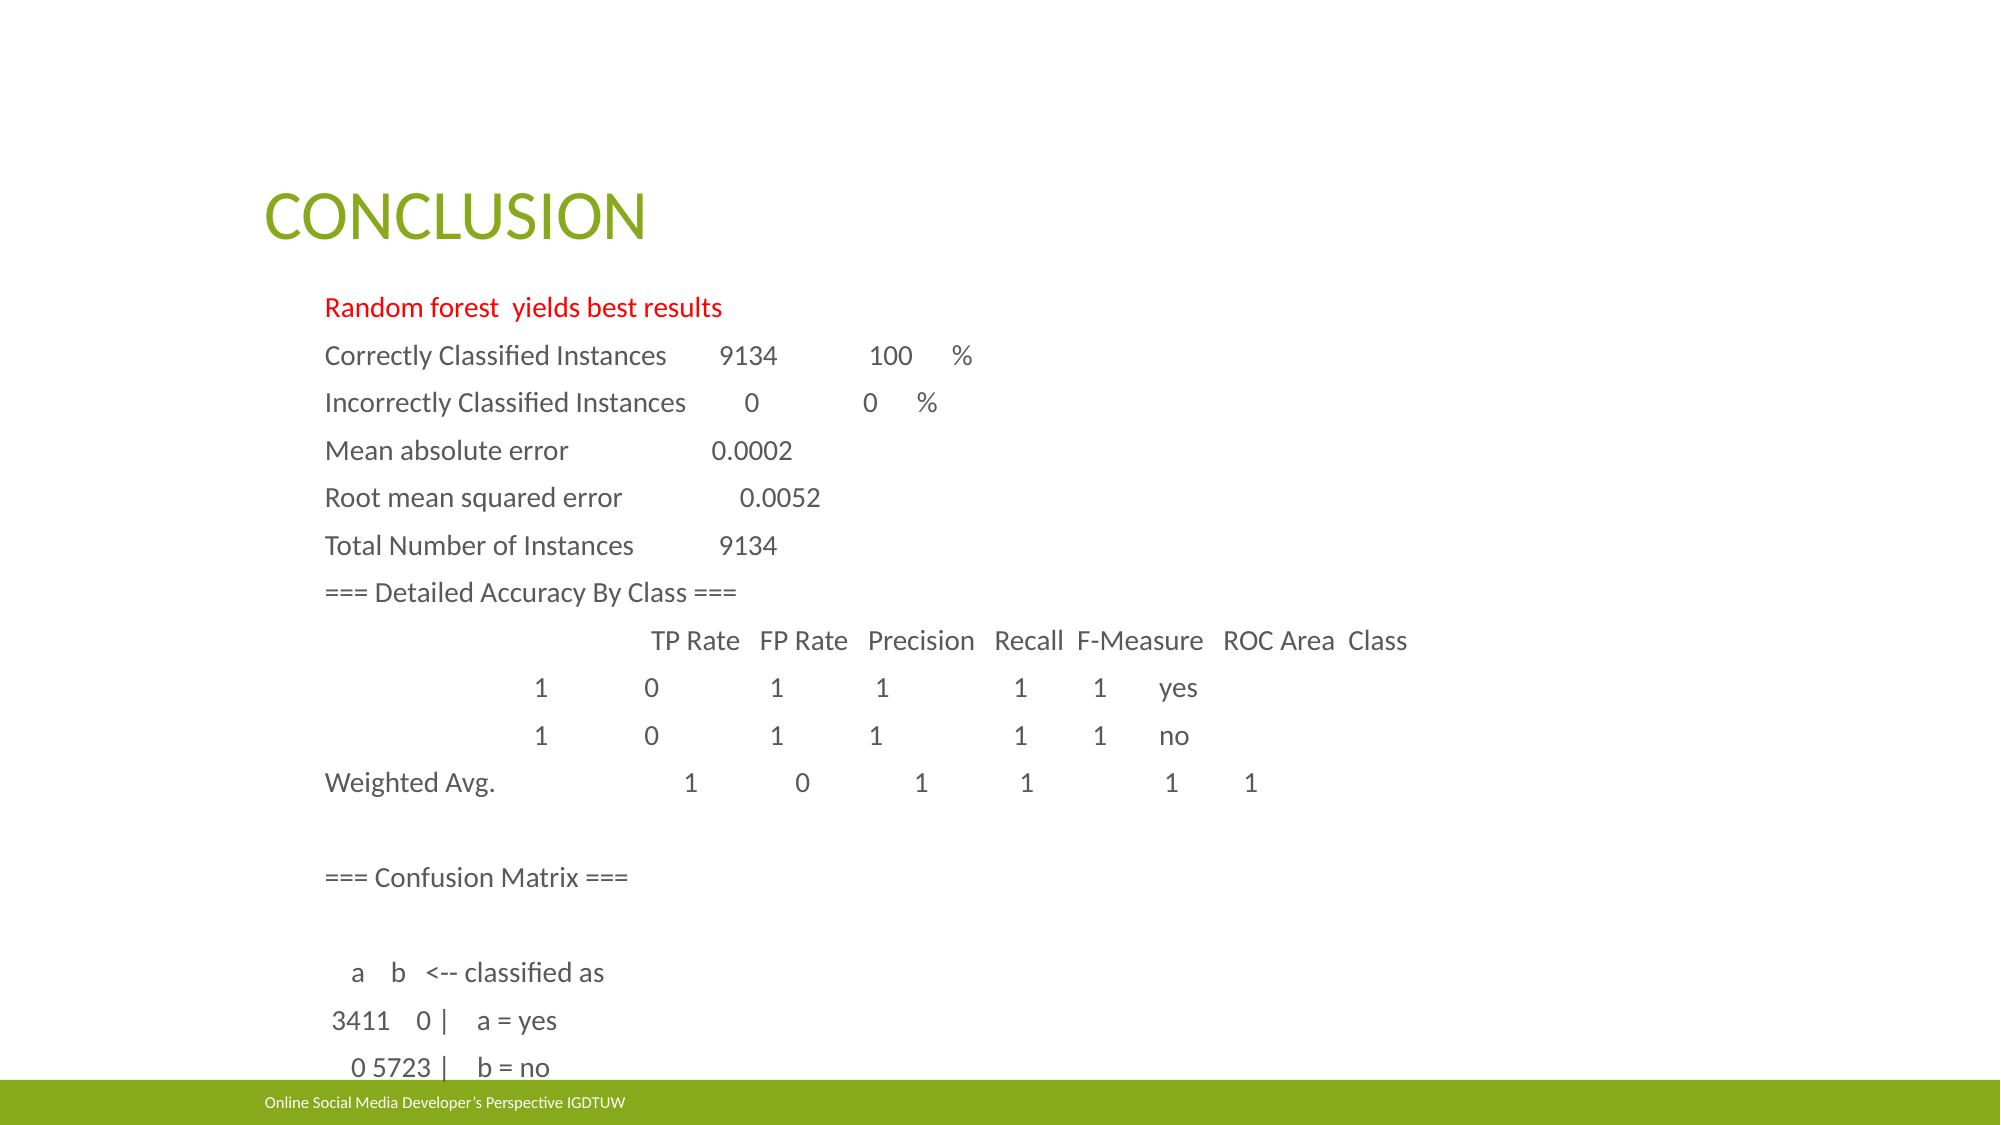

# CONCLUSION
Random forest  yields best results
Correctly Classified Instances        9134              100      %
Incorrectly Classified Instances         0                0      %
Mean absolute error                      0.0002
Root mean squared error                  0.0052
Total Number of Instances             9134
=== Detailed Accuracy By Class ===
           		    TP Rate   FP Rate   Precision   Recall  F-Measure   ROC Area  Class
                 	         1      	   0                 1              1                   1          1        yes
                 	         1         	   0                 1             1                    1          1        no
Weighted Avg.   	         1               0                1              1                    1          1

=== Confusion Matrix ===

    a    b   <-- classified as
 3411    0 |    a = yes
    0 5723 |    b = no

Online Social Media Developer’s Perspective IGDTUW